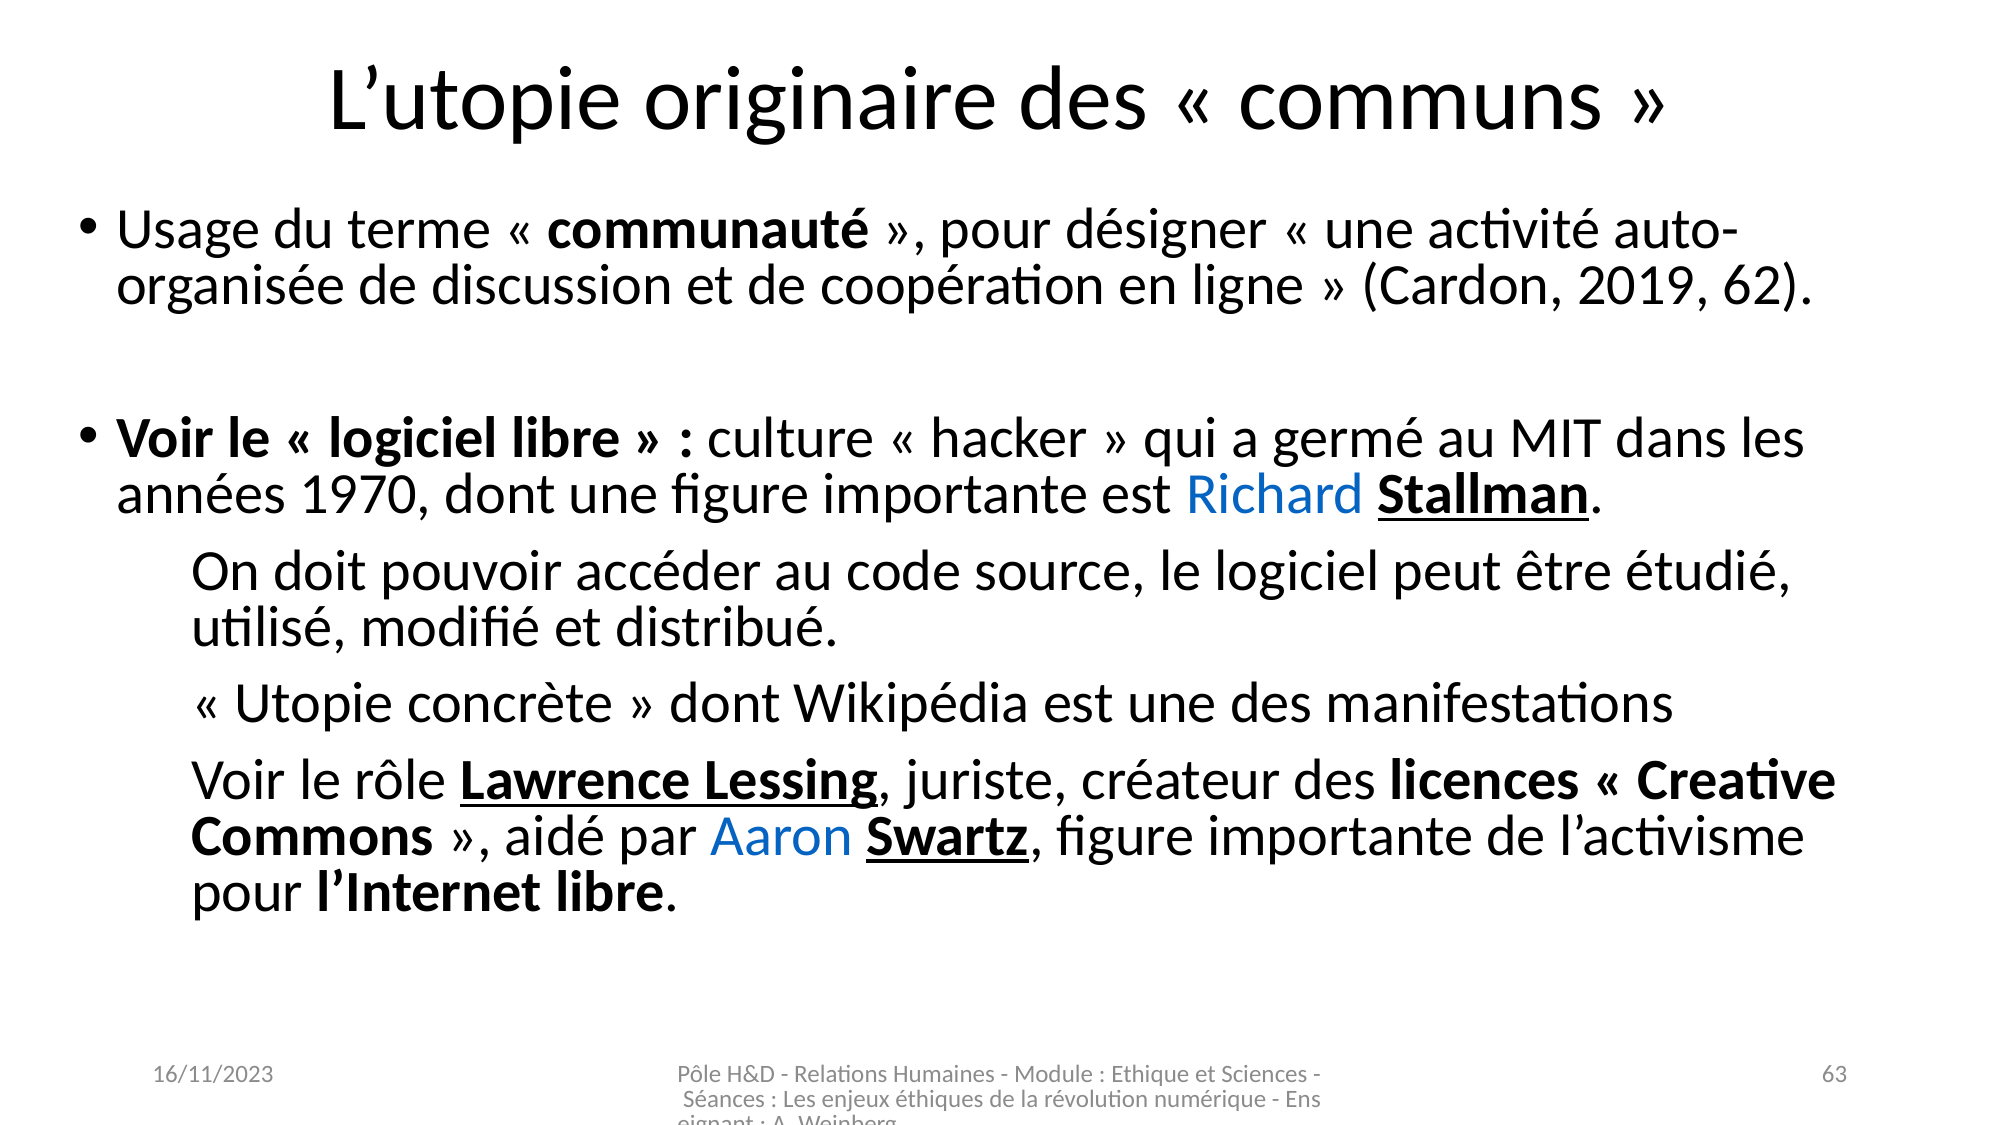

# L’utopie originaire des « communs »
Usage du terme « communauté », pour désigner « une activité auto-organisée de discussion et de coopération en ligne » (Cardon, 2019, 62).

Voir le « logiciel libre » : culture « hacker » qui a germé au MIT dans les années 1970, dont une figure importante est Richard Stallman.
On doit pouvoir accéder au code source, le logiciel peut être étudié, utilisé, modifié et distribué.
« Utopie concrète » dont Wikipédia est une des manifestations
Voir le rôle Lawrence Lessing, juriste, créateur des licences « Creative Commons », aidé par Aaron Swartz, figure importante de l’activisme pour l’Internet libre.

16/11/2023
Pôle H&D - Relations Humaines - Module : Ethique et Sciences - Séances : Les enjeux éthiques de la révolution numérique - Enseignant : A. Weinberg
63